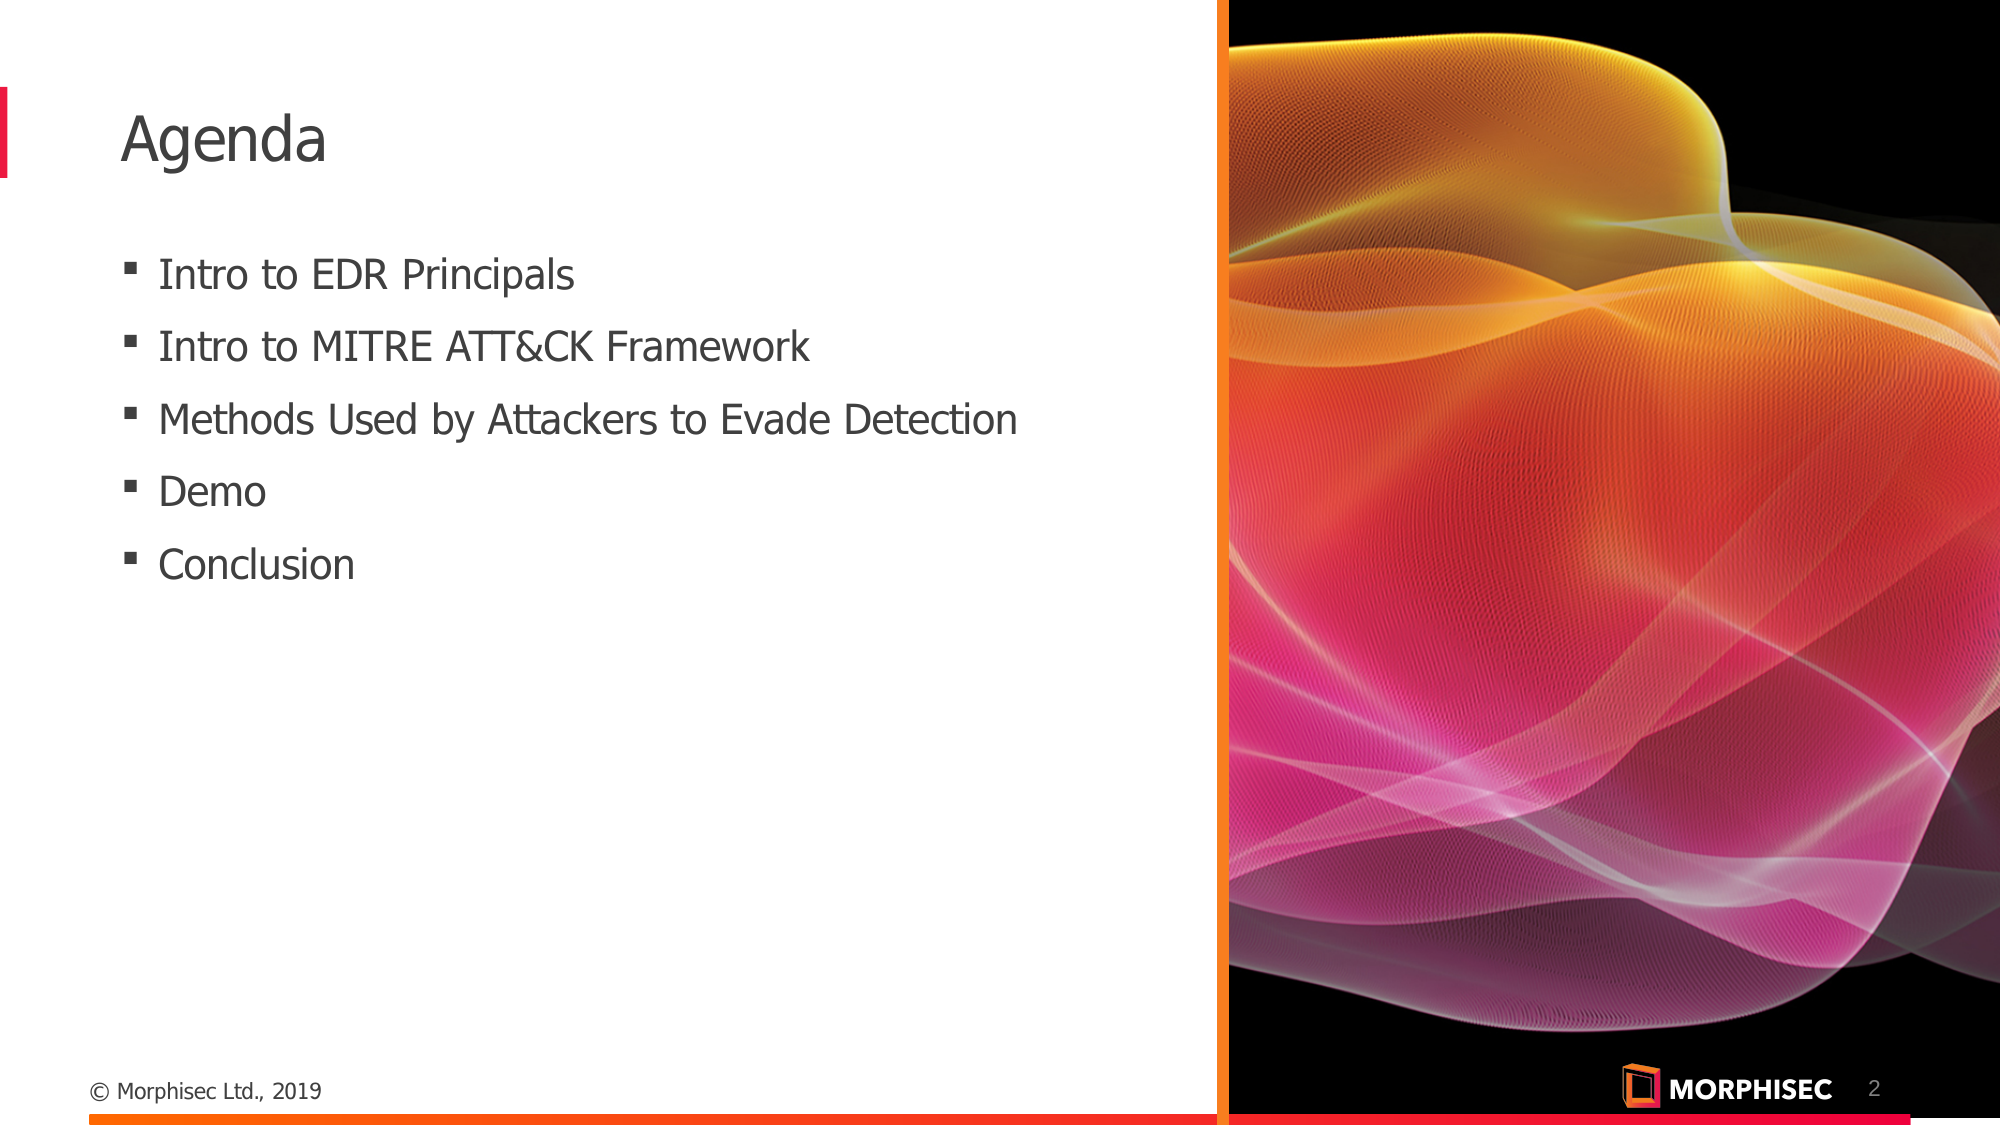

# Agenda
Intro to EDR Principals
Intro to MITRE ATT&CK Framework
Methods Used by Attackers to Evade Detection
Demo
Conclusion